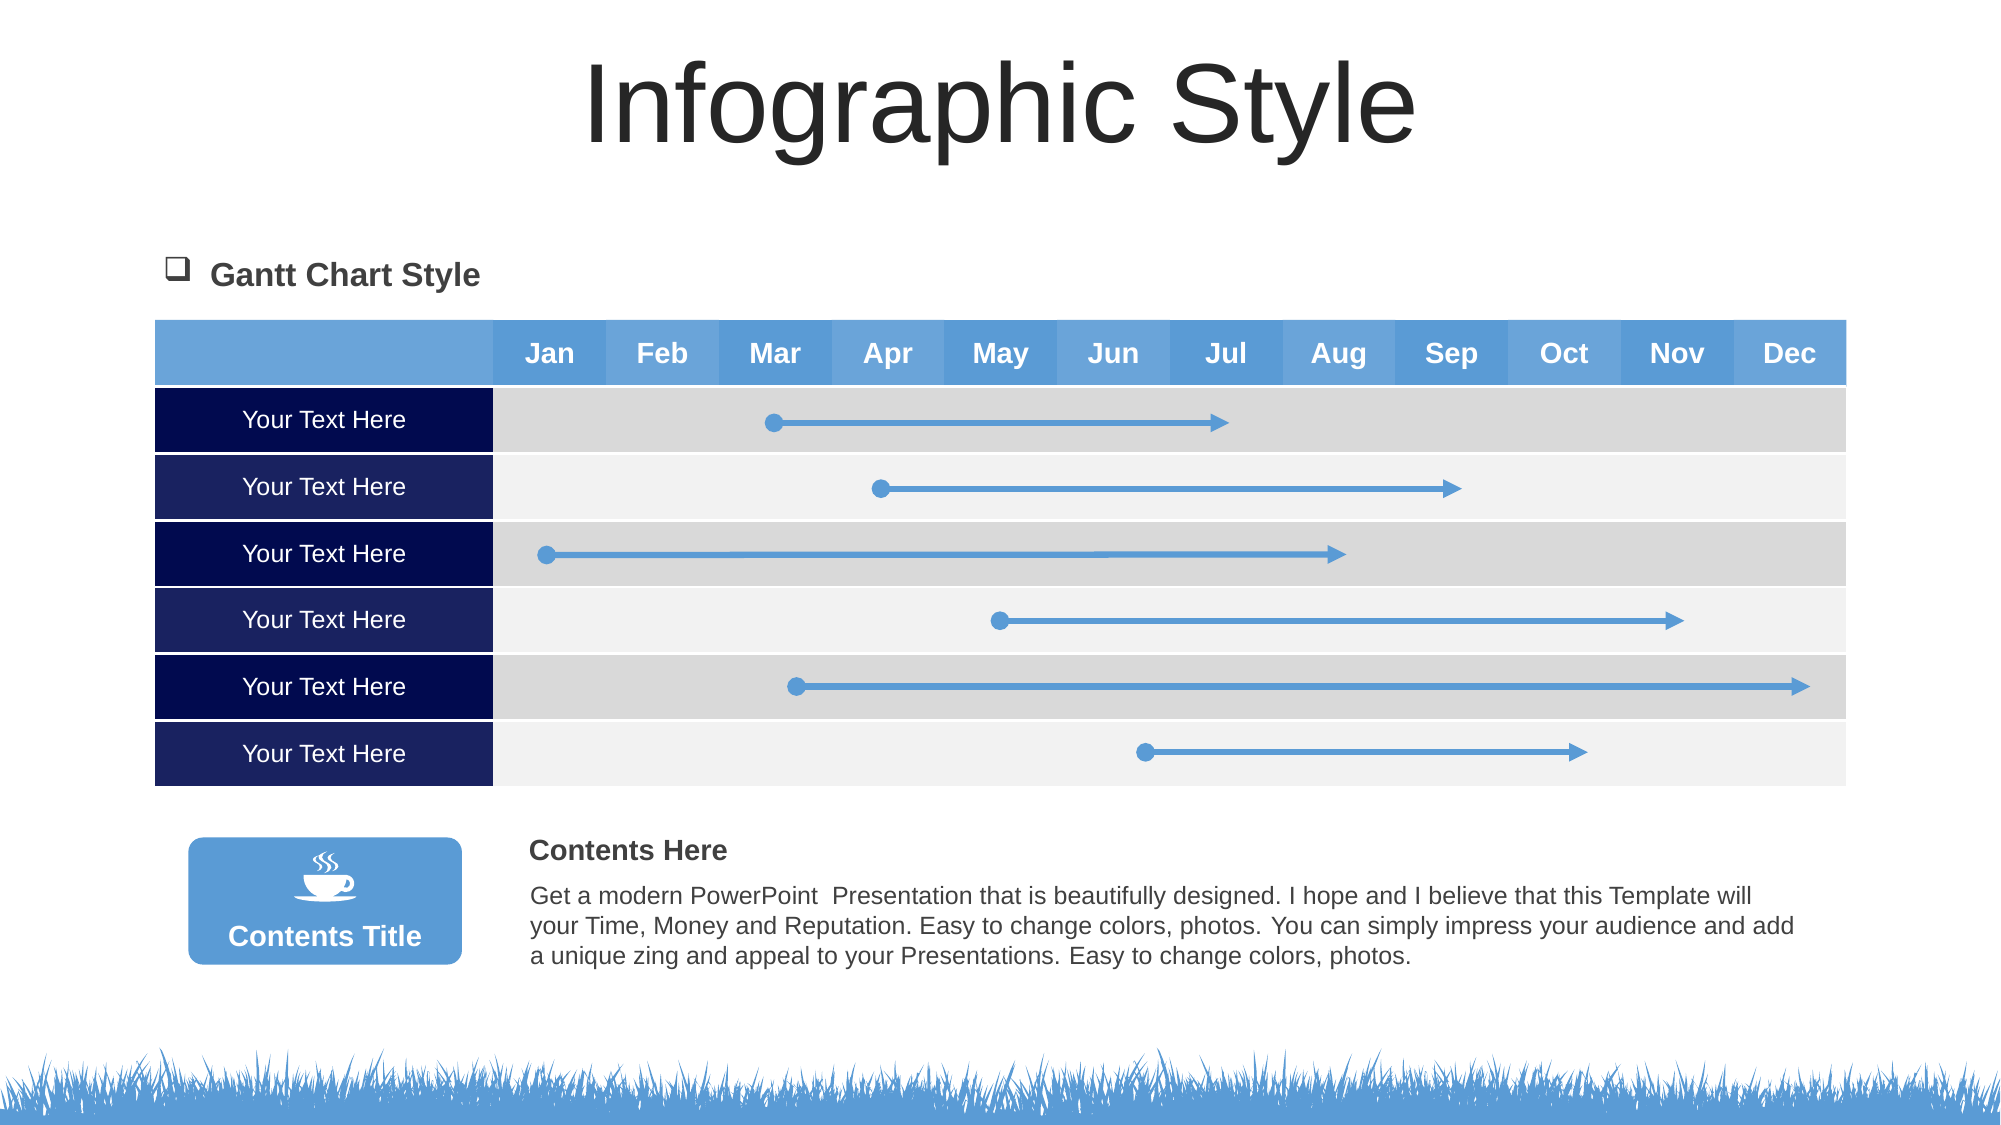

Infographic Style
Gantt Chart Style
|  | Jan | Feb | Mar | Apr | May | Jun | Jul | Aug | Sep | Oct | Nov | Dec |
| --- | --- | --- | --- | --- | --- | --- | --- | --- | --- | --- | --- | --- |
| Your Text Here |  |  |  |  |  |  |  |  |  |  |  |  |
| Your Text Here |  |  |  |  |  |  |  |  |  |  |  |  |
| Your Text Here |  |  |  |  |  |  |  |  |  |  |  |  |
| Your Text Here |  |  |  |  |  |  |  |  |  |  |  |  |
| Your Text Here |  |  |  |  |  |  |  |  |  |  |  |  |
| Your Text Here |  |  |  |  |  |  |  |  |  |  |  |  |
Contents Here
Get a modern PowerPoint  Presentation that is beautifully designed. I hope and I believe that this Template will your Time, Money and Reputation. Easy to change colors, photos. You can simply impress your audience and add a unique zing and appeal to your Presentations. Easy to change colors, photos.

Contents Title